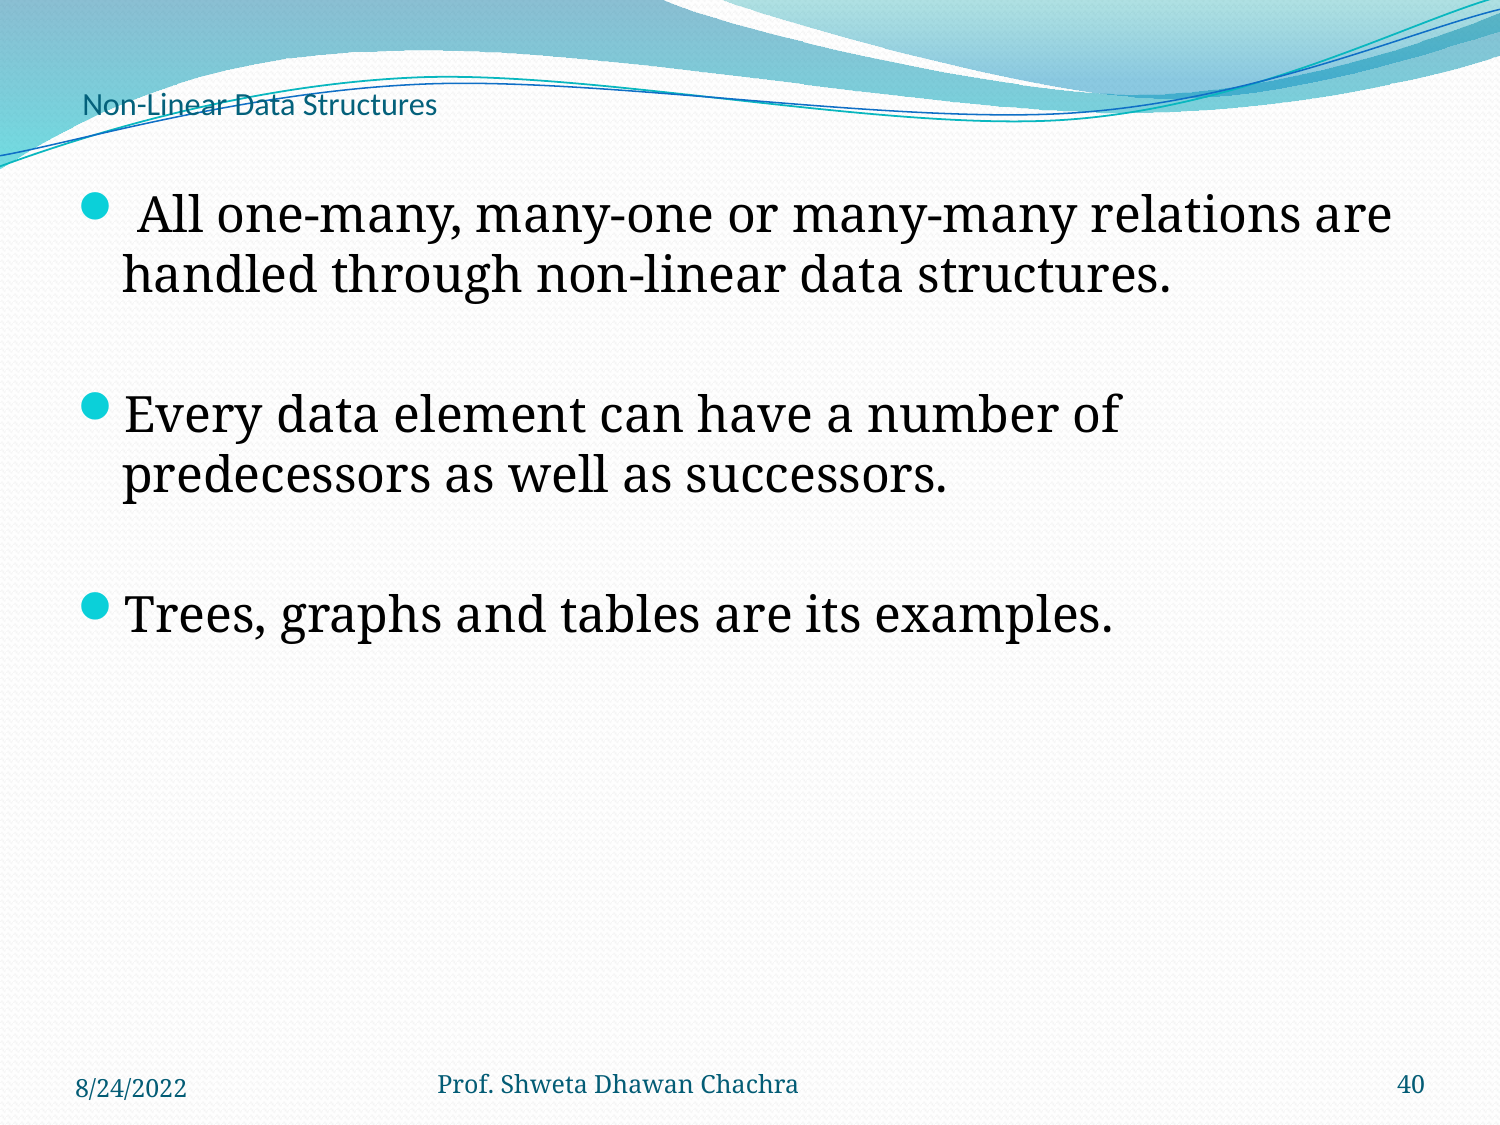

# Non-Linear Data Structures
 All one-many, many-one or many-many relations are handled through non-linear data structures.

Every data element can have a number of predecessors as well as successors.

Trees, graphs and tables are its examples.
8/24/2022
Prof. Shweta Dhawan Chachra
40